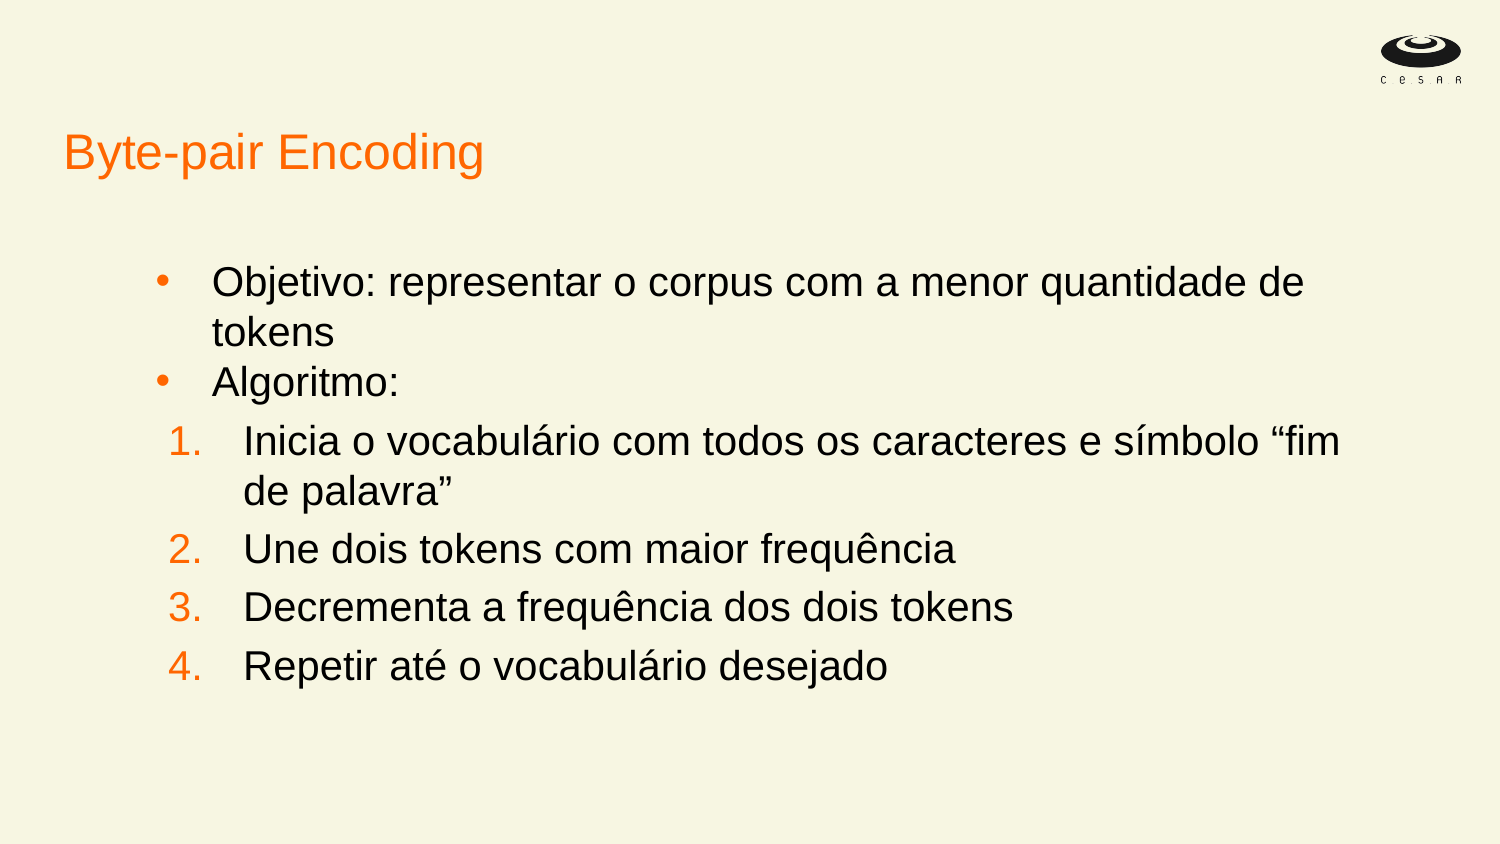

# Byte-pair Encoding
Objetivo: representar o corpus com a menor quantidade de tokens
Algoritmo:
Inicia o vocabulário com todos os caracteres e símbolo “fim de palavra”
Une dois tokens com maior frequência
Decrementa a frequência dos dois tokens
Repetir até o vocabulário desejado